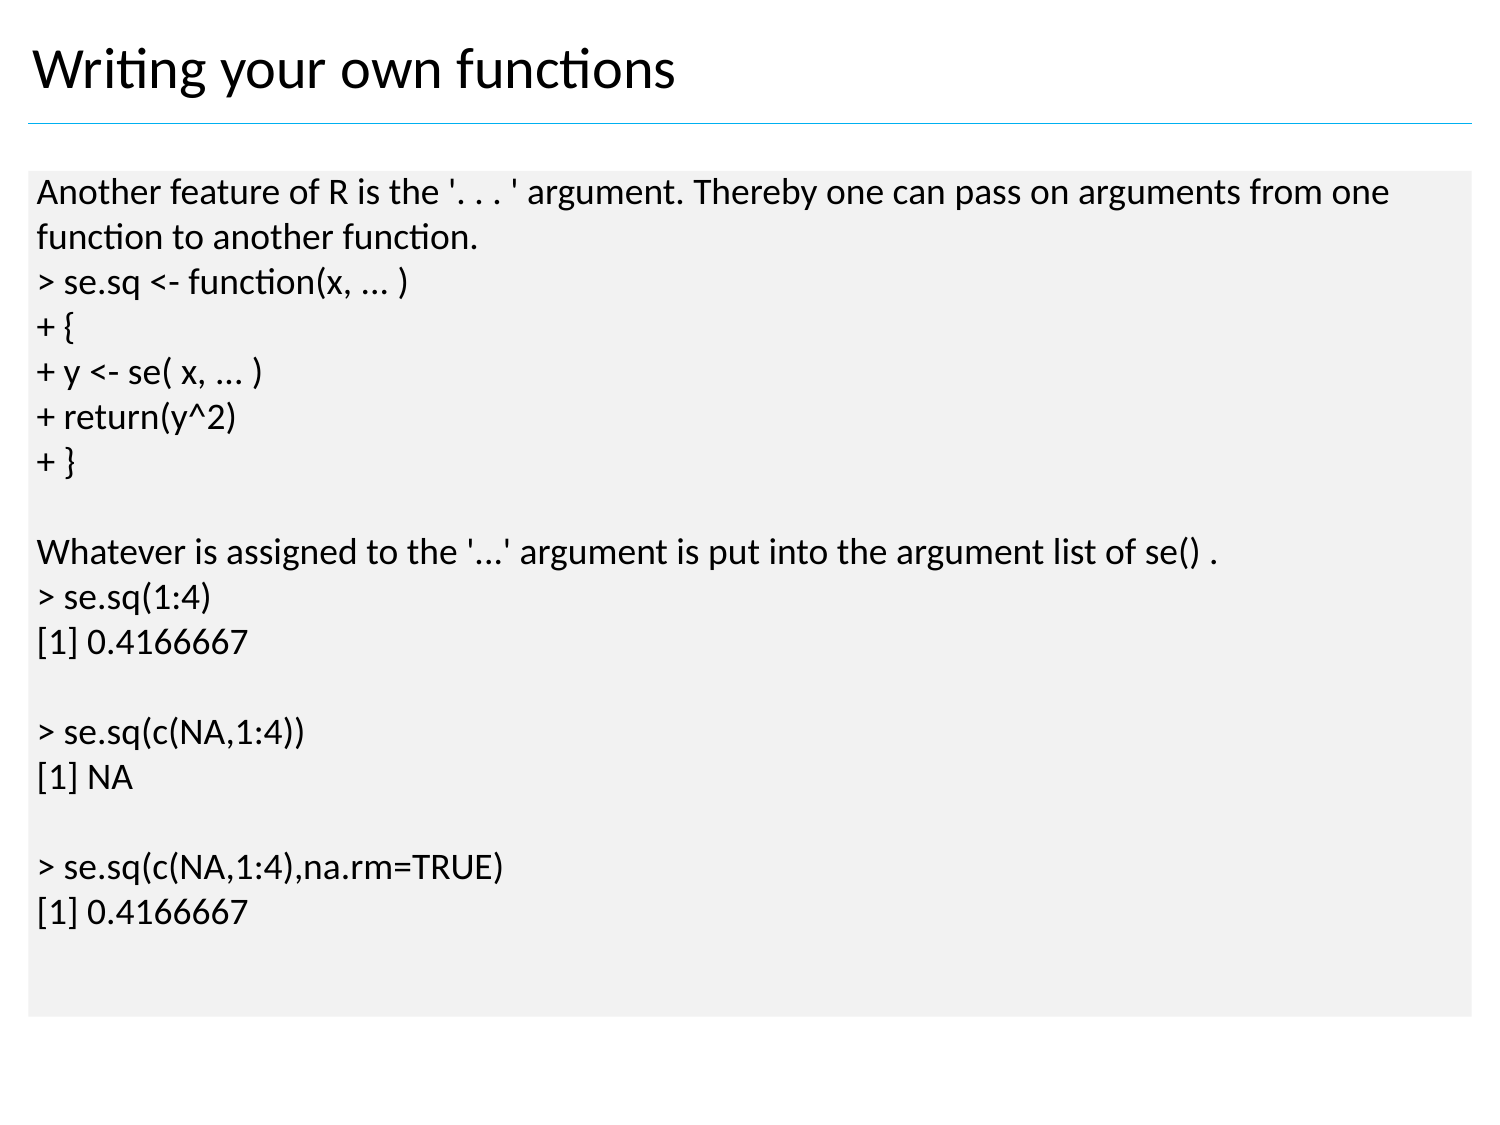

Writing your own functions
Another feature of R is the '. . . ' argument. Thereby one can pass on arguments from one
function to another function.
> se.sq <- function(x, ... )
+ {
+ y <- se( x, ... )
+ return(y^2)
+ }

Whatever is assigned to the '...' argument is put into the argument list of se() .
> se.sq(1:4)
[1] 0.4166667

> se.sq(c(NA,1:4))
[1] NA

> se.sq(c(NA,1:4),na.rm=TRUE)
[1] 0.4166667